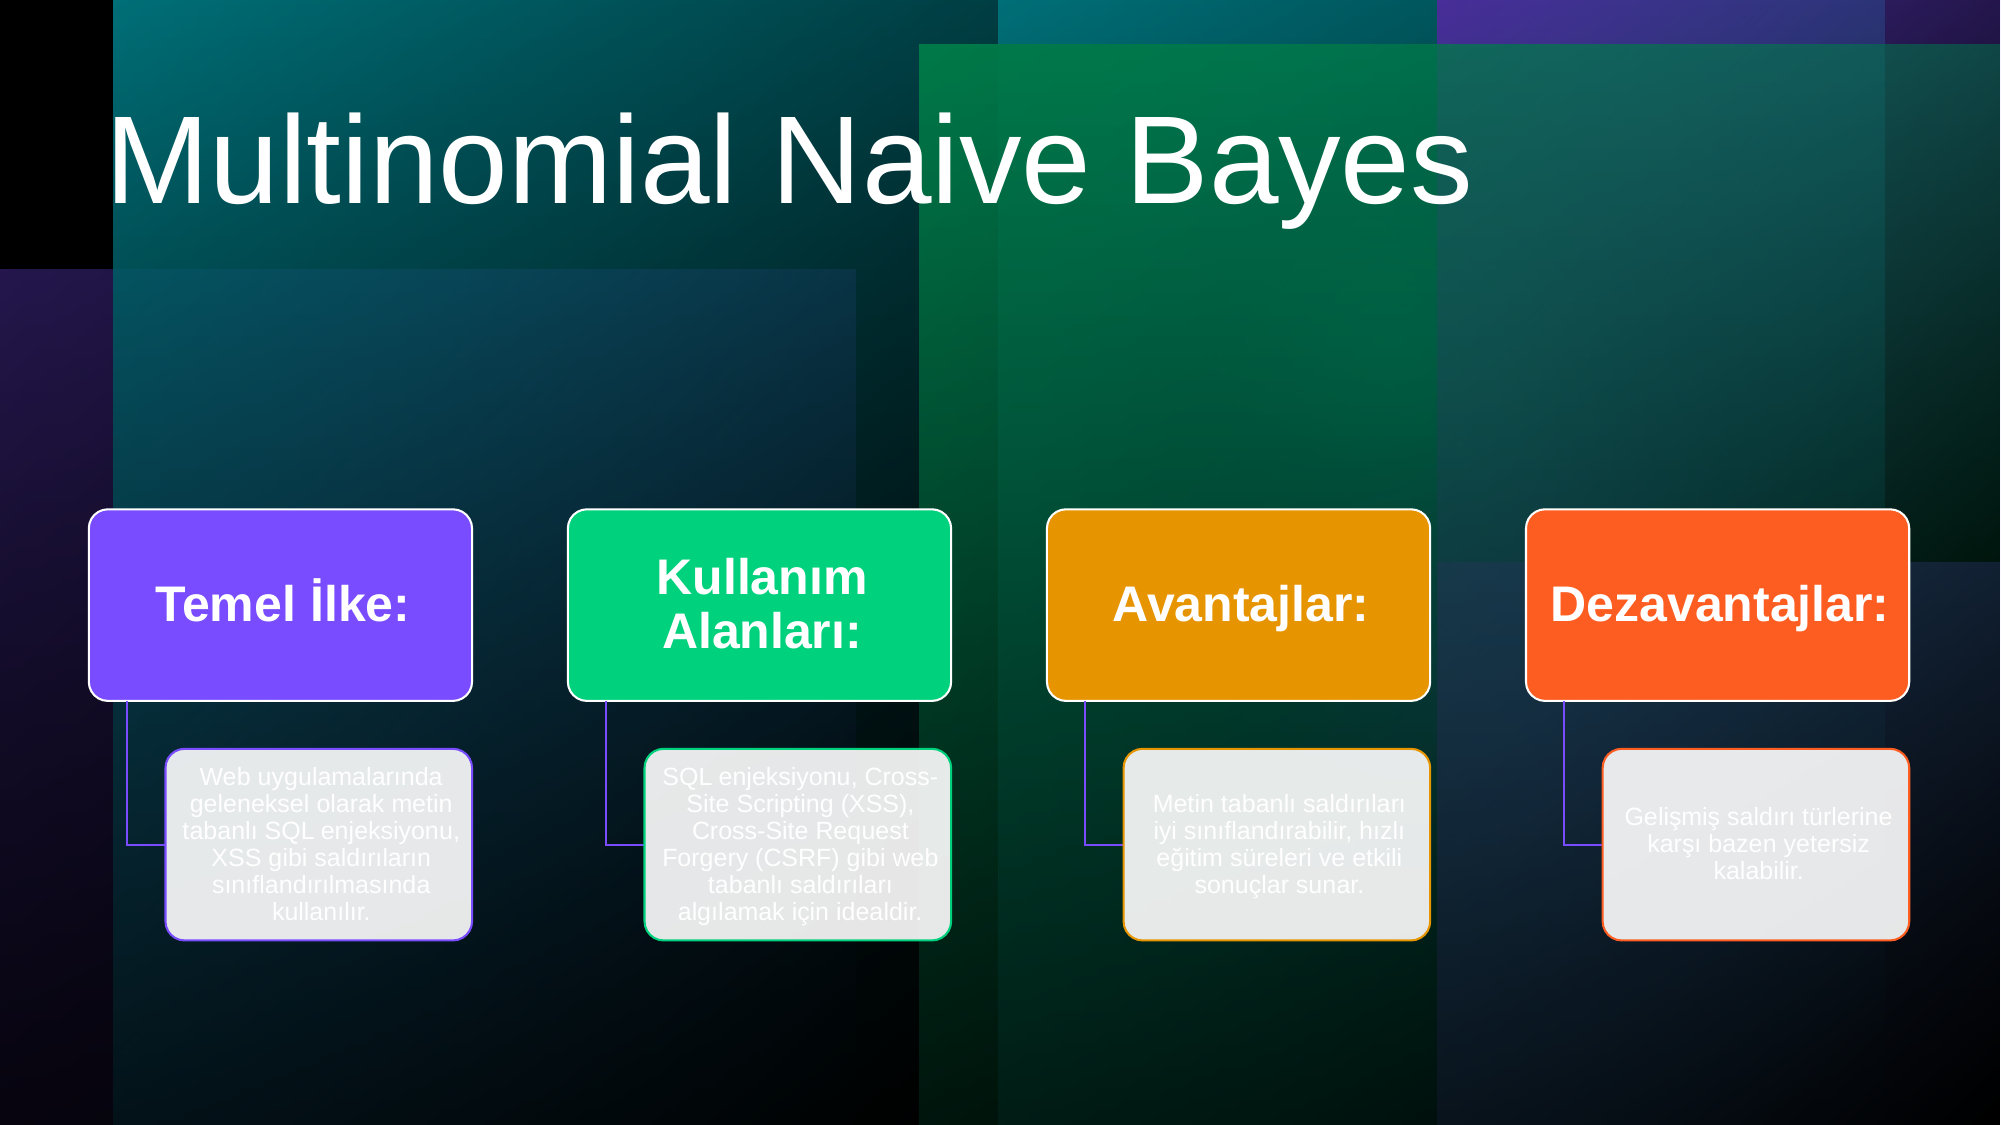

# Multinomial Naive Bayes
Temel İlke:
Web uygulamalarında geleneksel olarak metin tabanlı SQL enjeksiyonu, XSS gibi saldırıların sınıflandırılmasında kullanılır.
Kullanım Alanları:
SQL enjeksiyonu, Cross-Site Scripting (XSS), Cross-Site Request Forgery (CSRF) gibi web tabanlı saldırıları algılamak için idealdir.
Avantajlar:
Metin tabanlı saldırıları iyi sınıflandırabilir, hızlı eğitim süreleri ve etkili sonuçlar sunar.
Dezavantajlar:
Gelişmiş saldırı türlerine karşı bazen yetersiz kalabilir.